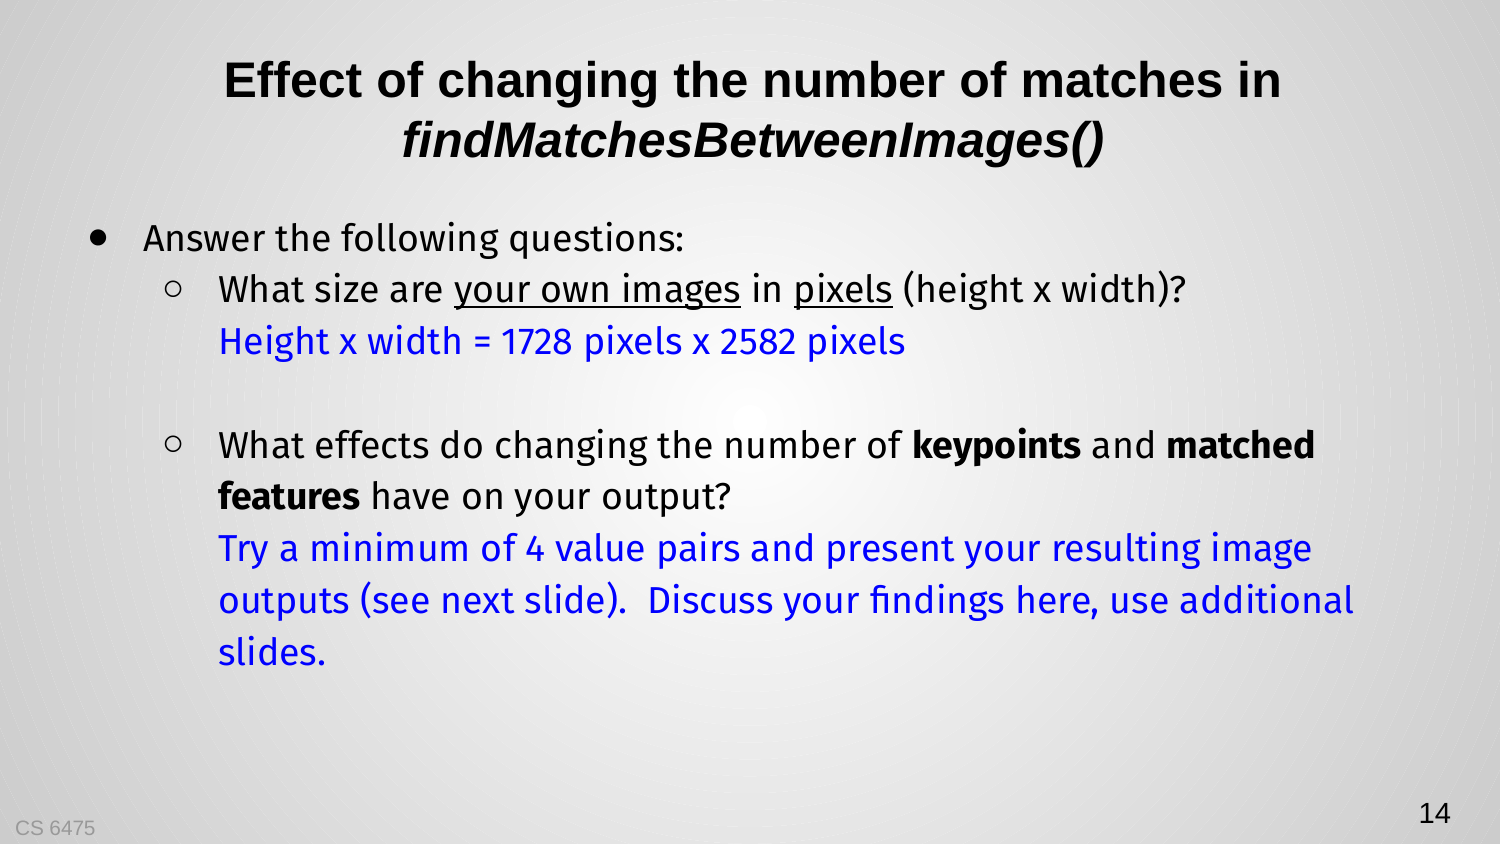

# Effect of changing the number of matches in findMatchesBetweenImages()
Answer the following questions:
What size are your own images in pixels (height x width)?
Height x width = 1728 pixels x 2582 pixels

What effects do changing the number of keypoints and matched features have on your output?
Try a minimum of 4 value pairs and present your resulting image outputs (see next slide).  Discuss your findings here, use additional slides.

14
CS 6475